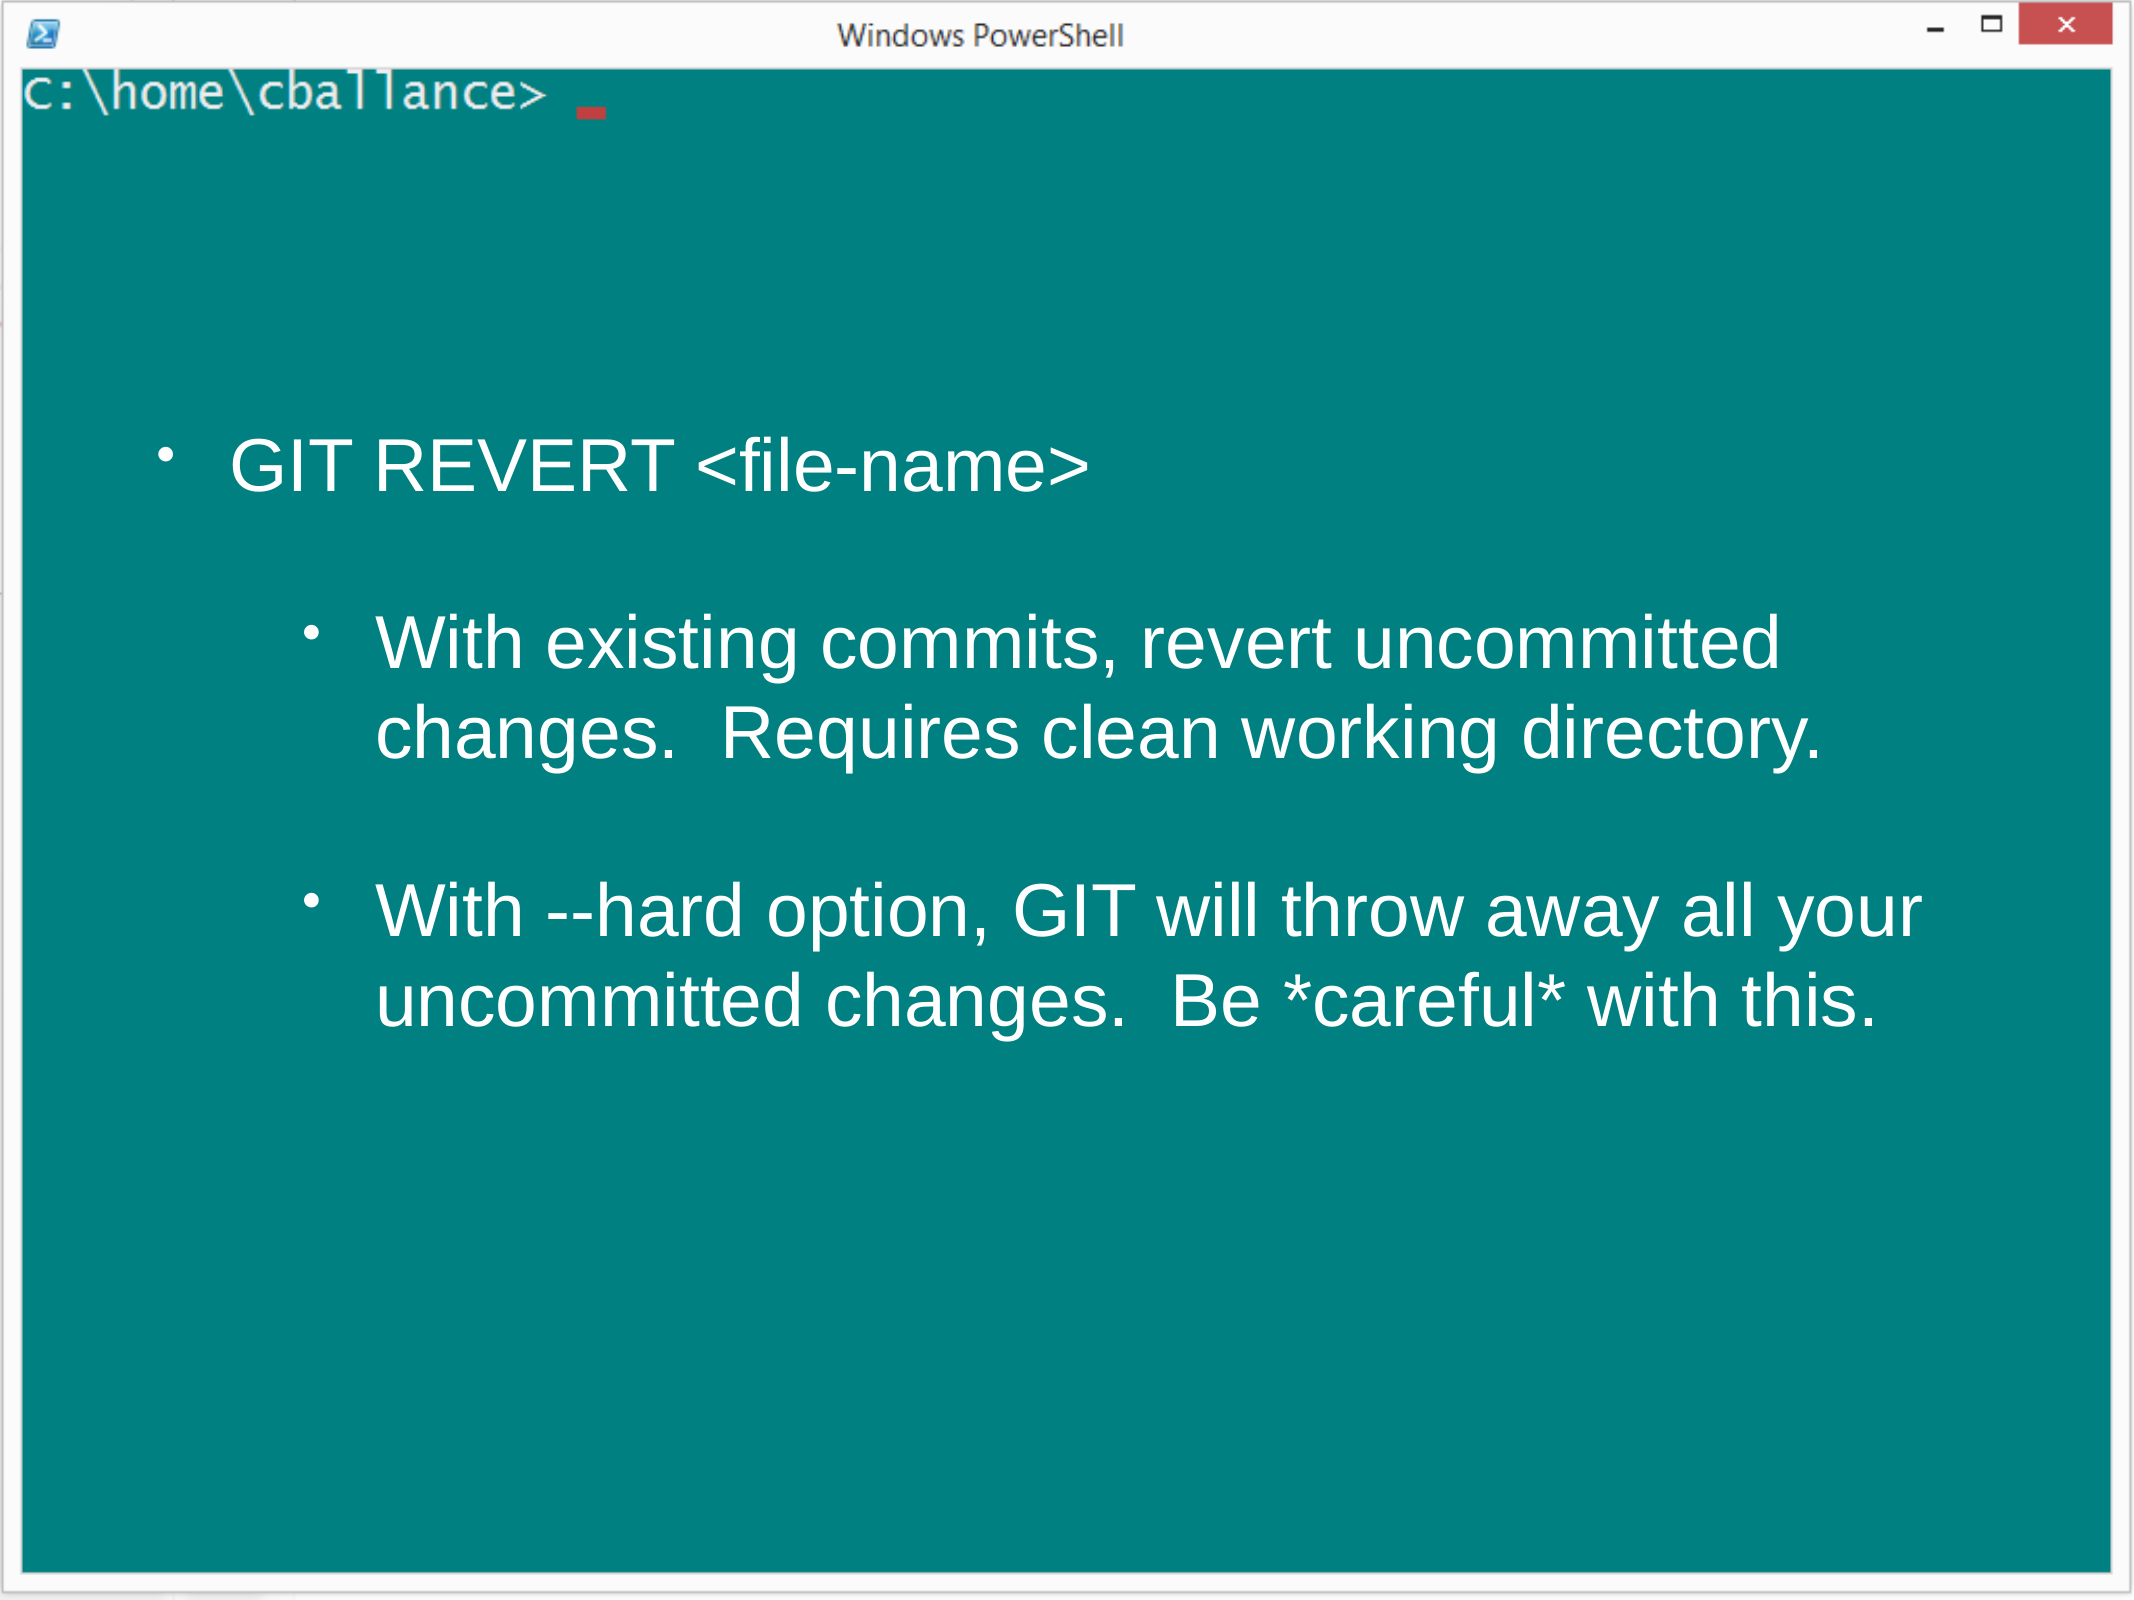

GIT REVERT <file-name>
With existing commits, revert uncommitted changes.  Requires clean working directory.
With --hard option, GIT will throw away all your uncommitted changes.  Be *careful* with this.